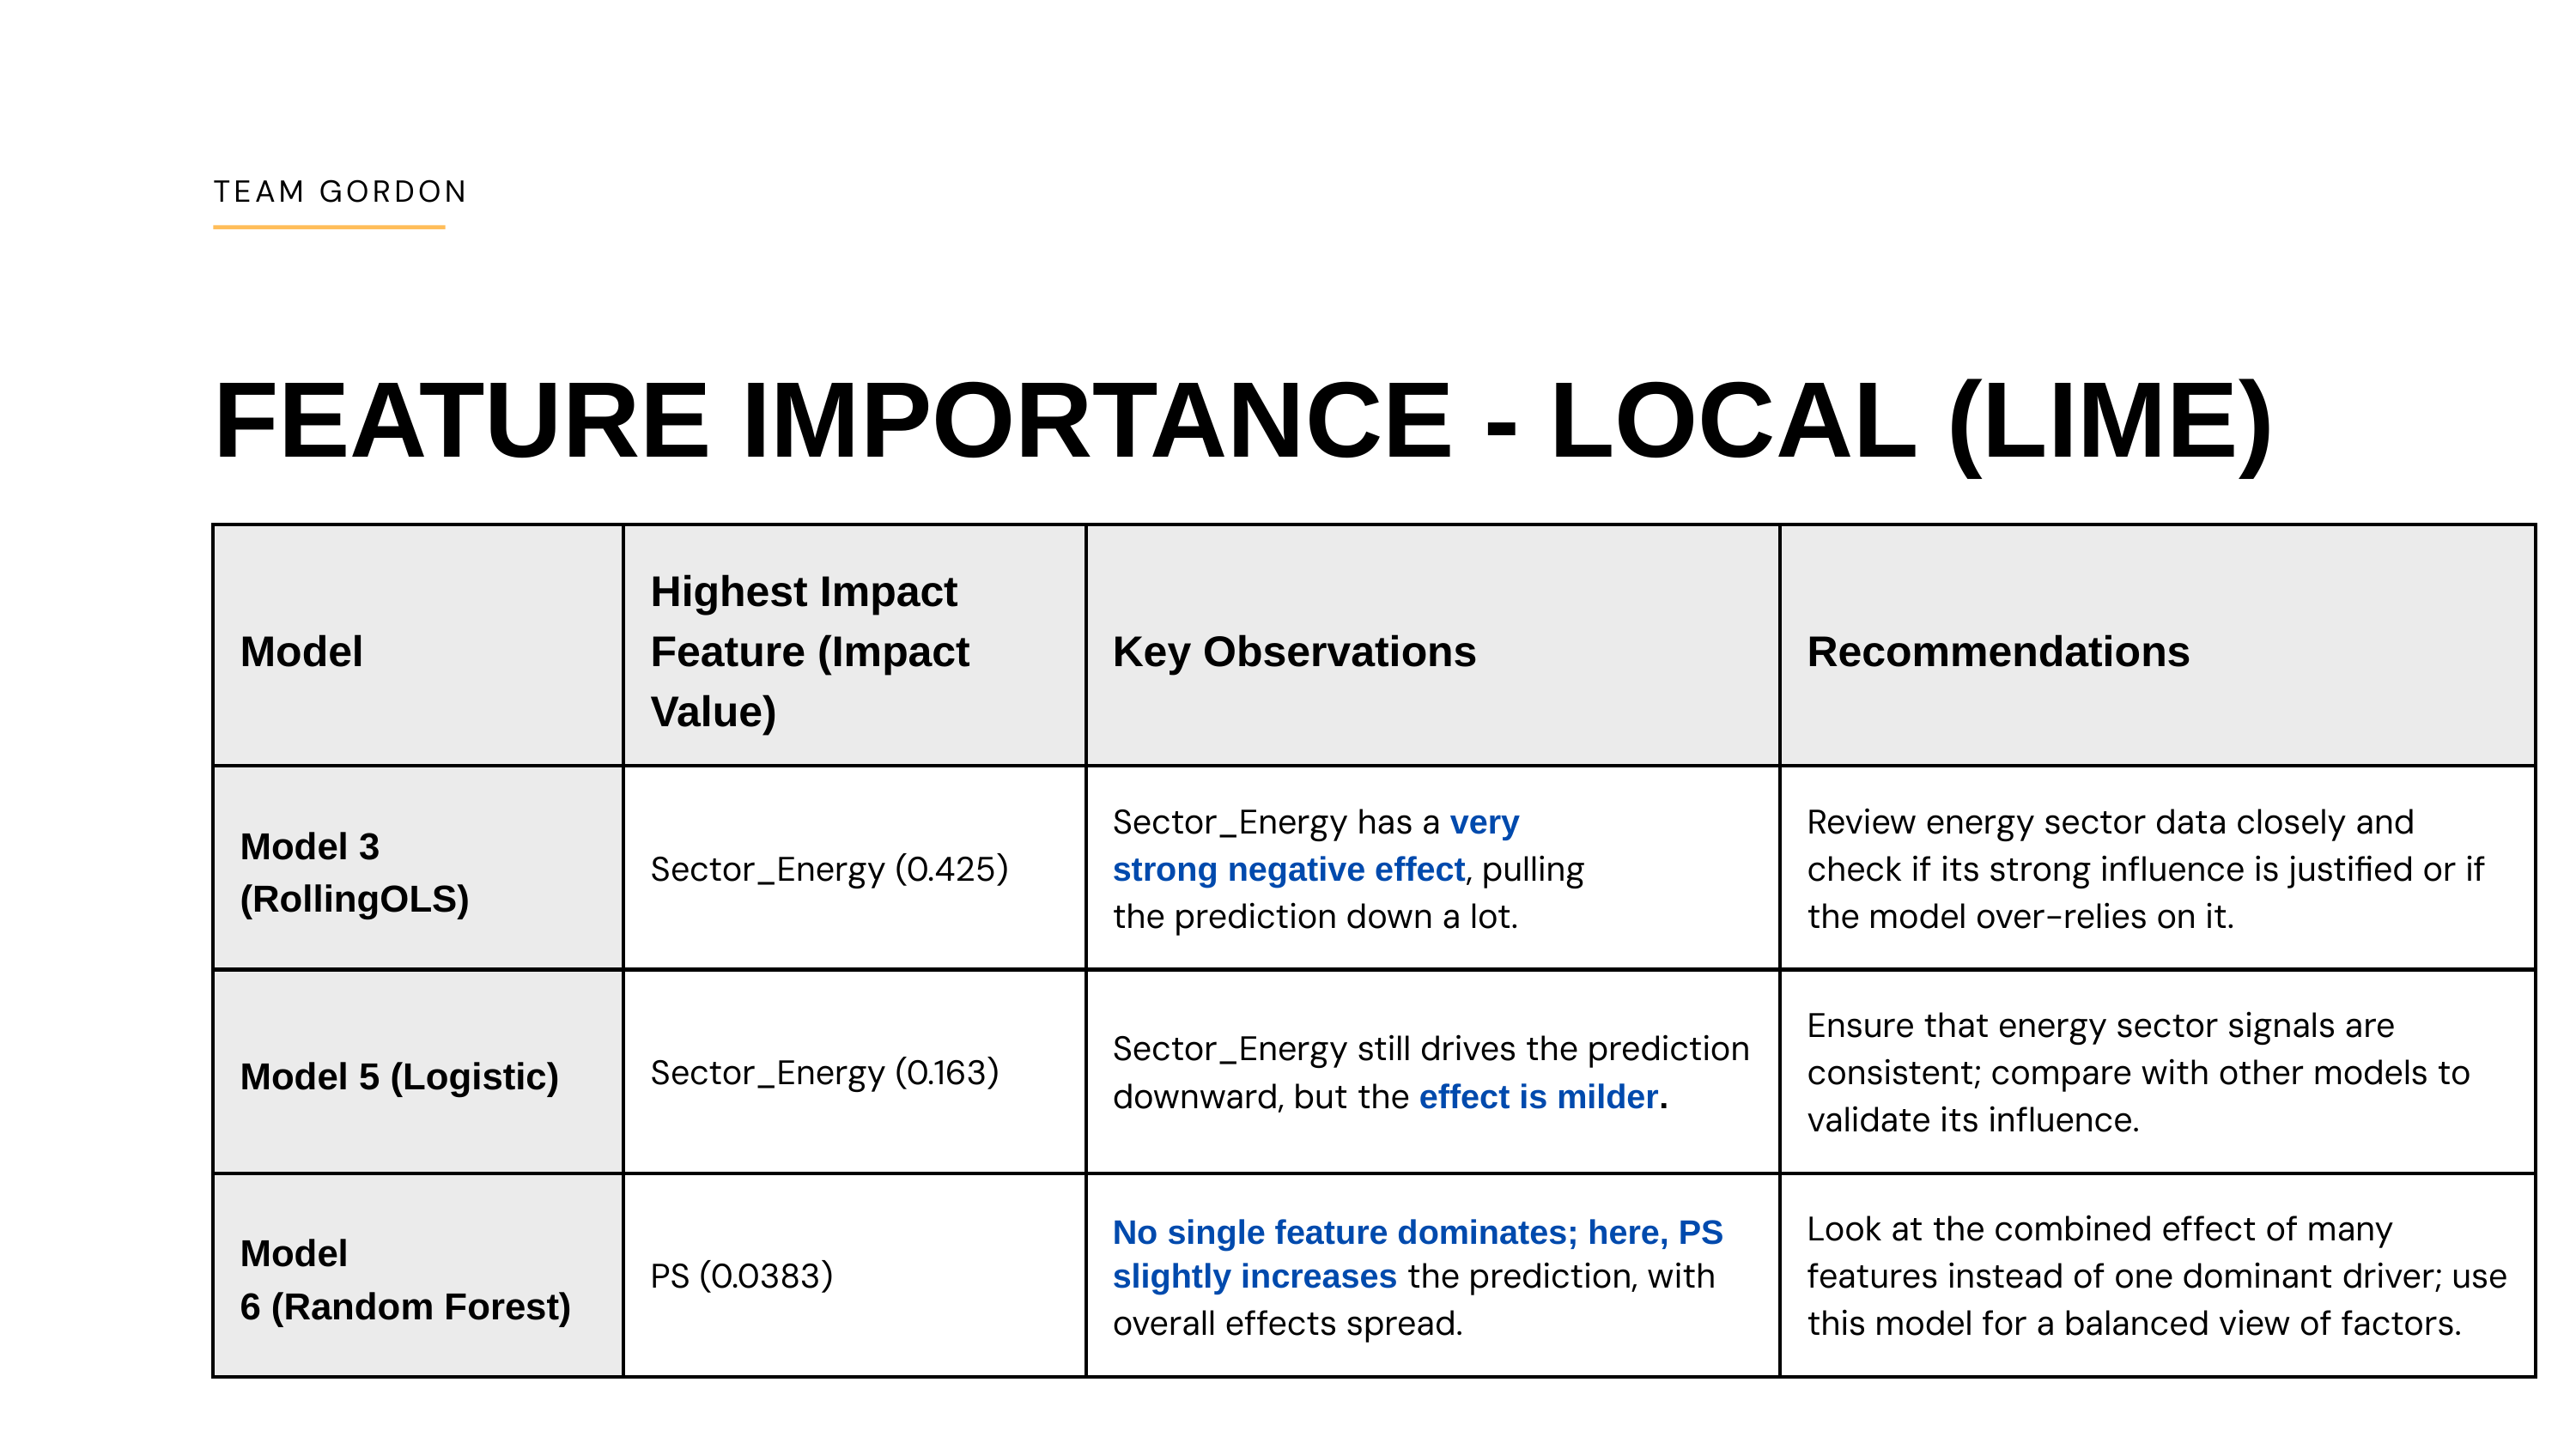

TEAM GORDON

FEATURE IMPORTANCE - LOCAL (LIME)
| Model | Highest Impact Feature (Impact Value) | Key Observations | Recommendations |
| --- | --- | --- | --- |
| Model 3 (RollingOLS) | Sector\_Energy (0.425) | Sector\_Energy has a very strong negative effect, pulling the prediction down a lot. | Review energy sector data closely and check if its strong influence is justified or if the model over-relies on it. |
| Model 5 (Logistic) | Sector\_Energy (0.163) | Sector\_Energy still drives the prediction downward, but the effect is milder. | Ensure that energy sector signals are consistent; compare with other models to validate its influence. |
| Model 6 (Random Forest) | PS (0.0383) | No single feature dominates; here, PS slightly increases the prediction, with overall effects spread. | Look at the combined effect of many features instead of one dominant driver; use this model for a balanced view of factors. |